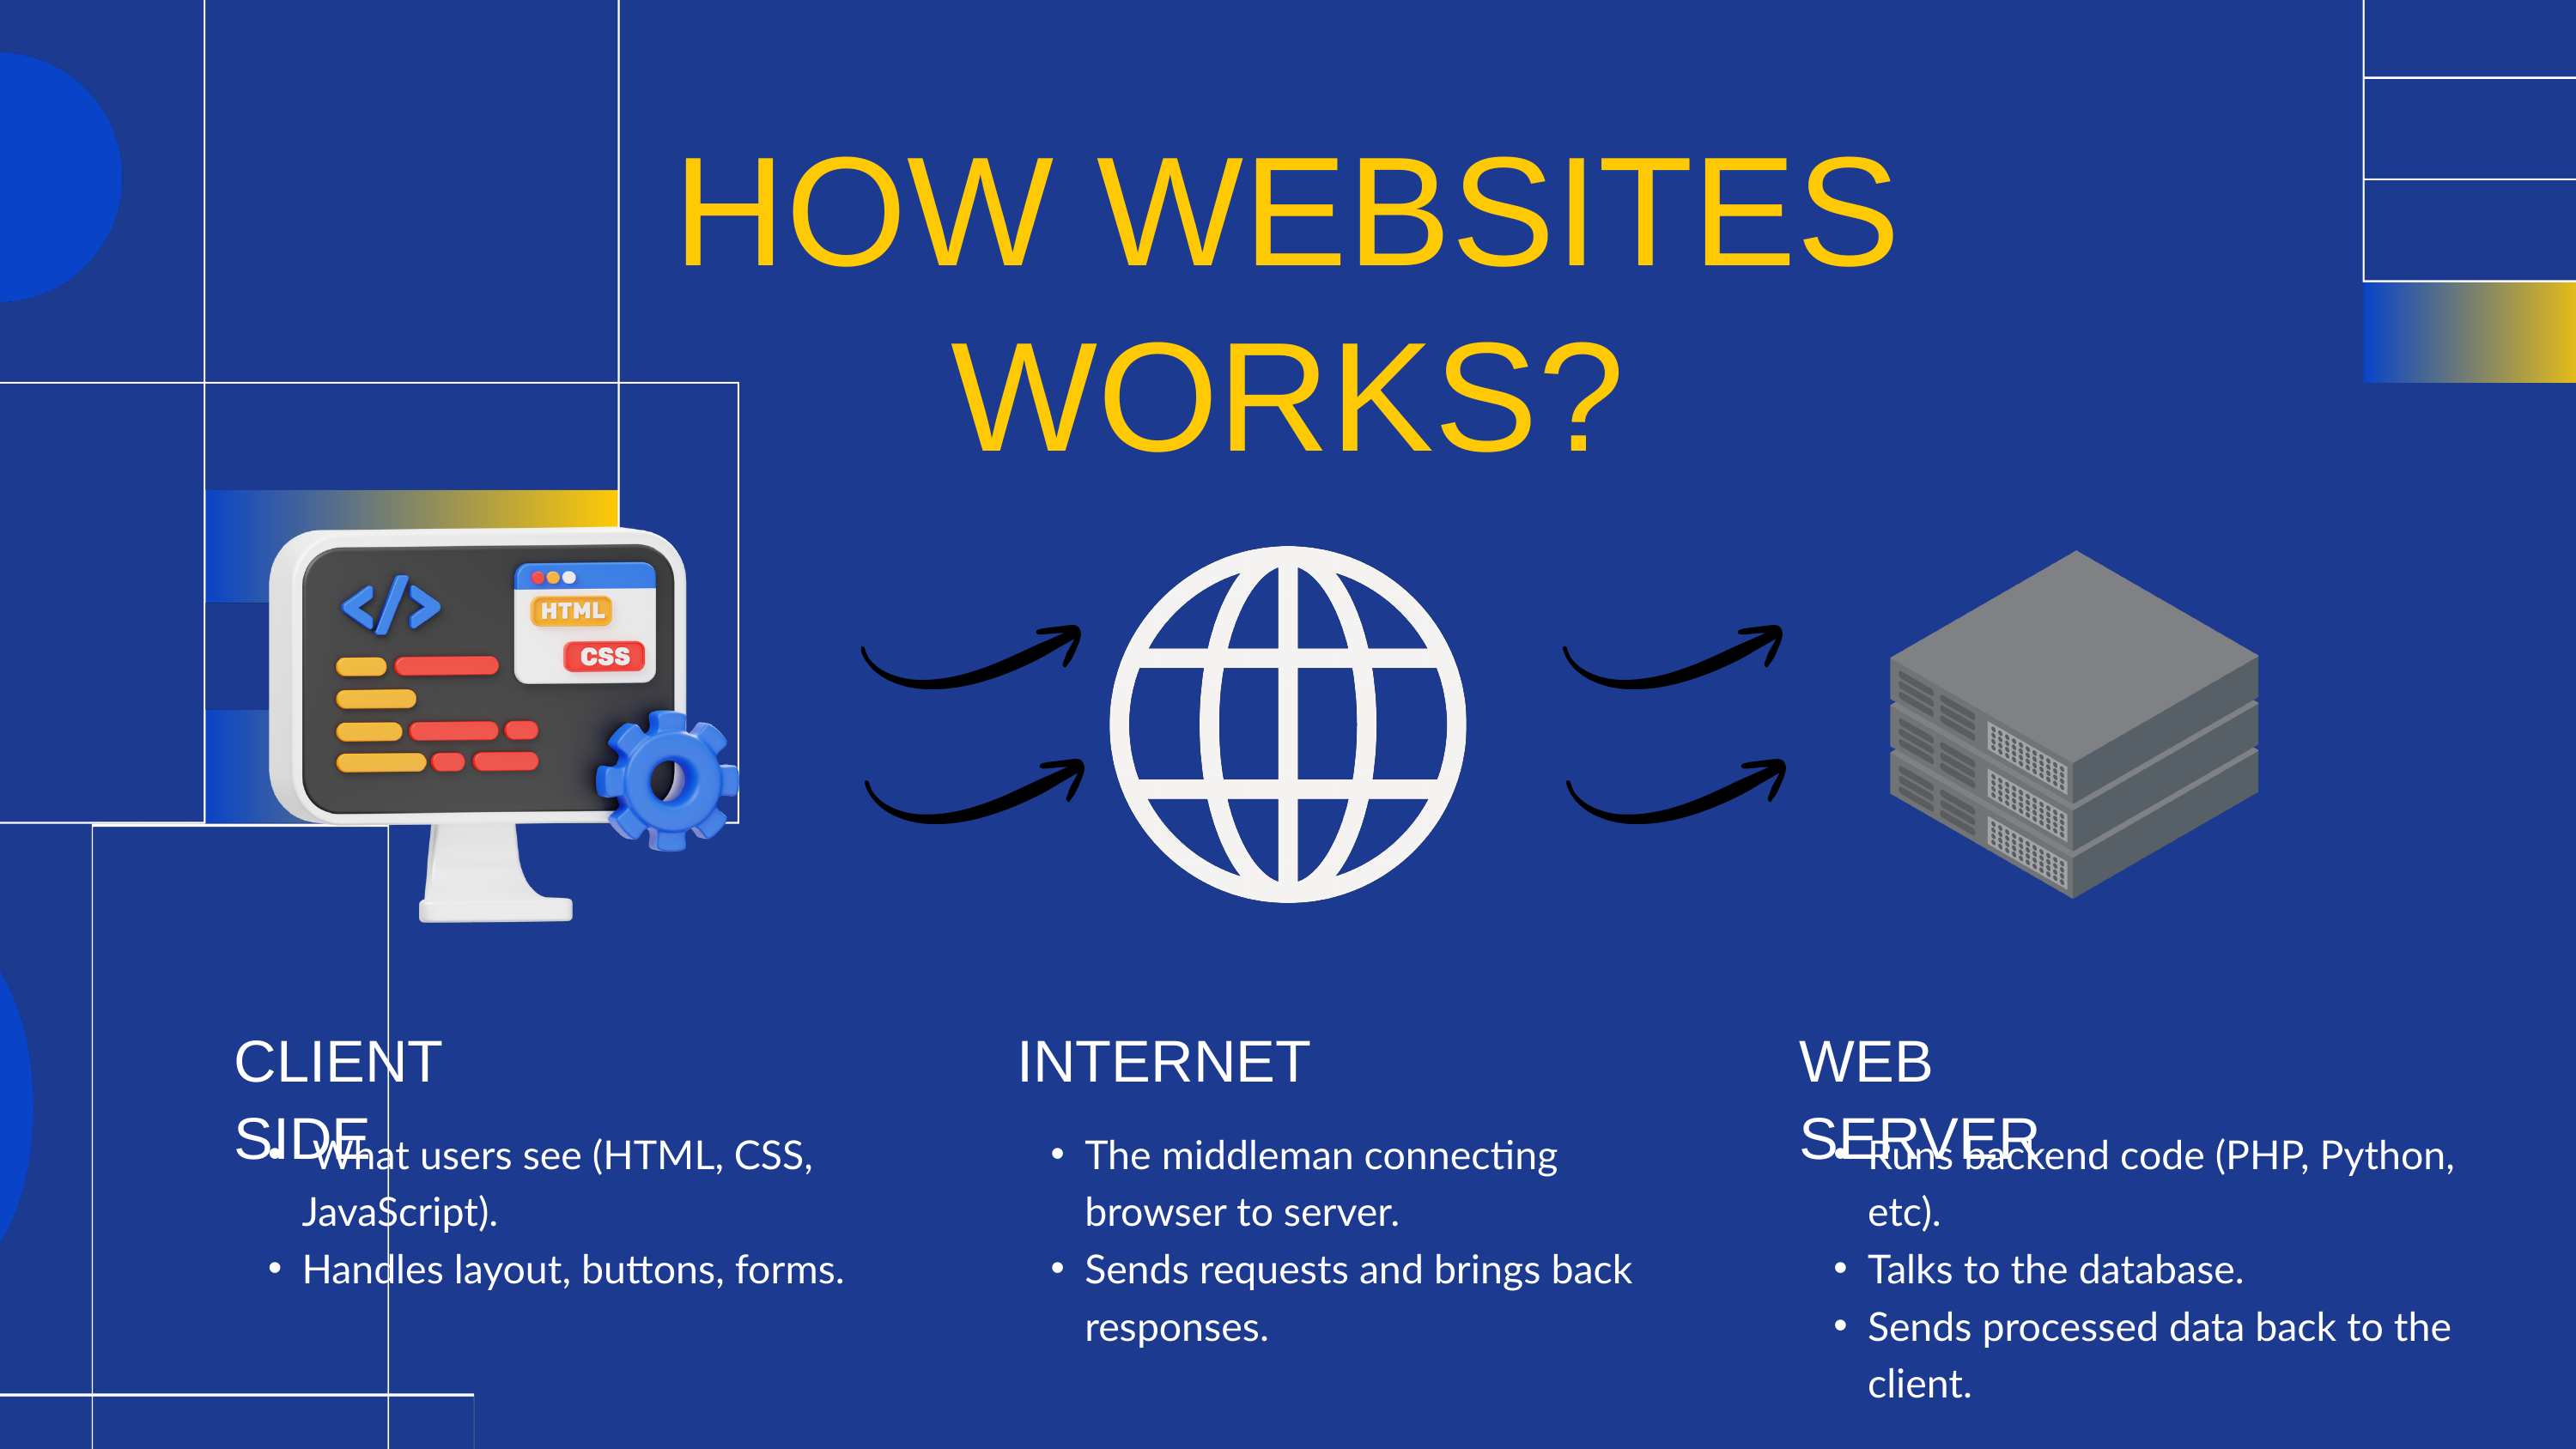

HOW WEBSITES WORKS?

CLIENT SIDE
INTERNET
WEB SERVER
 What users see (HTML, CSS, JavaScript).
Handles layout, buttons, forms.
The middleman connecting browser to server.
Sends requests and brings back responses.
Runs backend code (PHP, Python, etc).
Talks to the database.
Sends processed data back to the client.